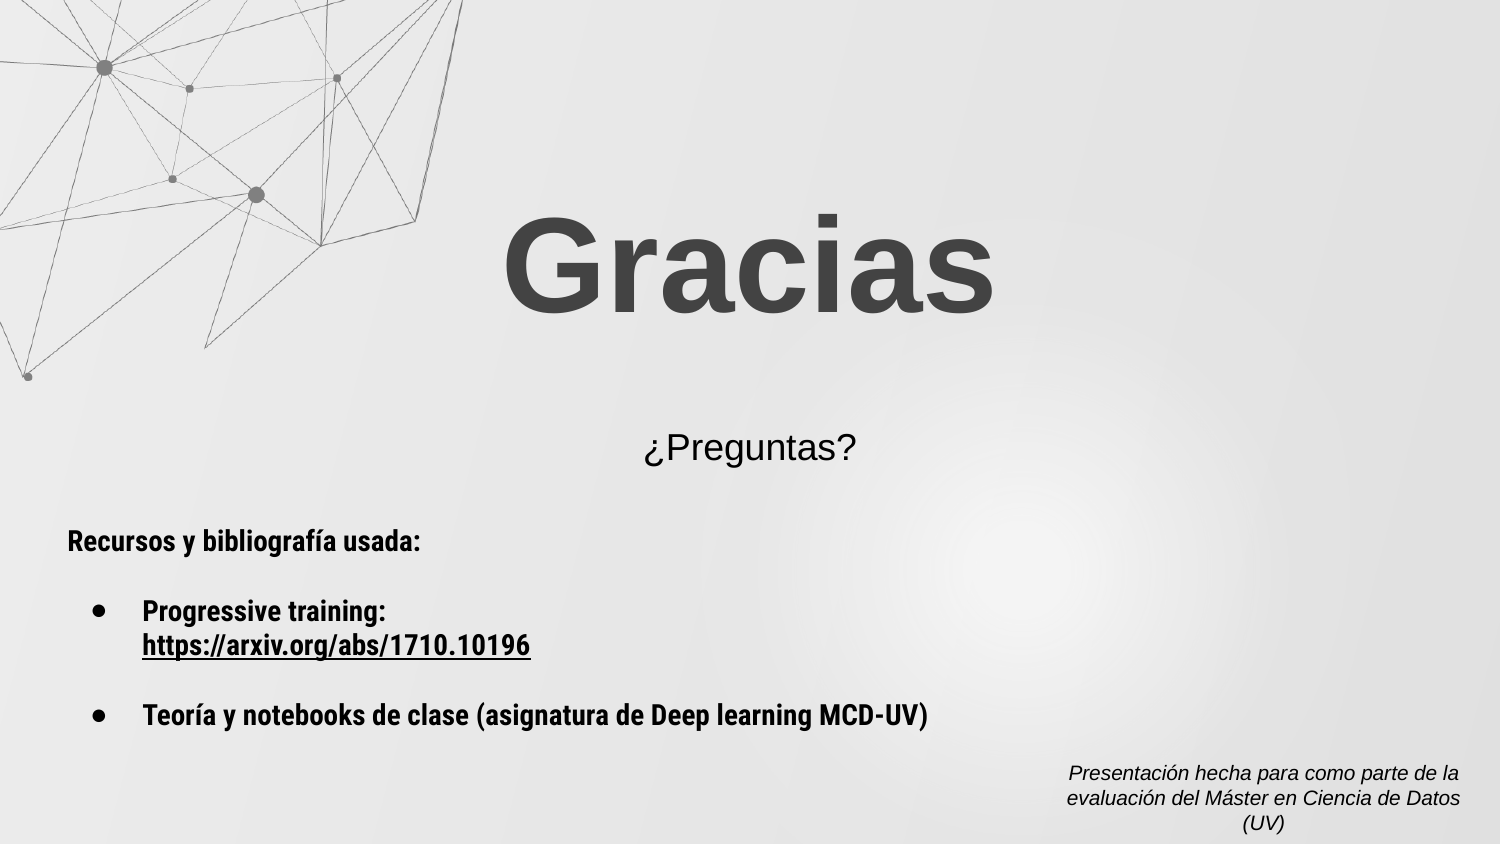

Gracias
¿Preguntas?

Recursos y bibliografía usada:

Progressive training:
https://arxiv.org/abs/1710.10196

Teoría y notebooks de clase (asignatura de Deep learning MCD-UV)
Presentación hecha para como parte de la evaluación del Máster en Ciencia de Datos (UV)